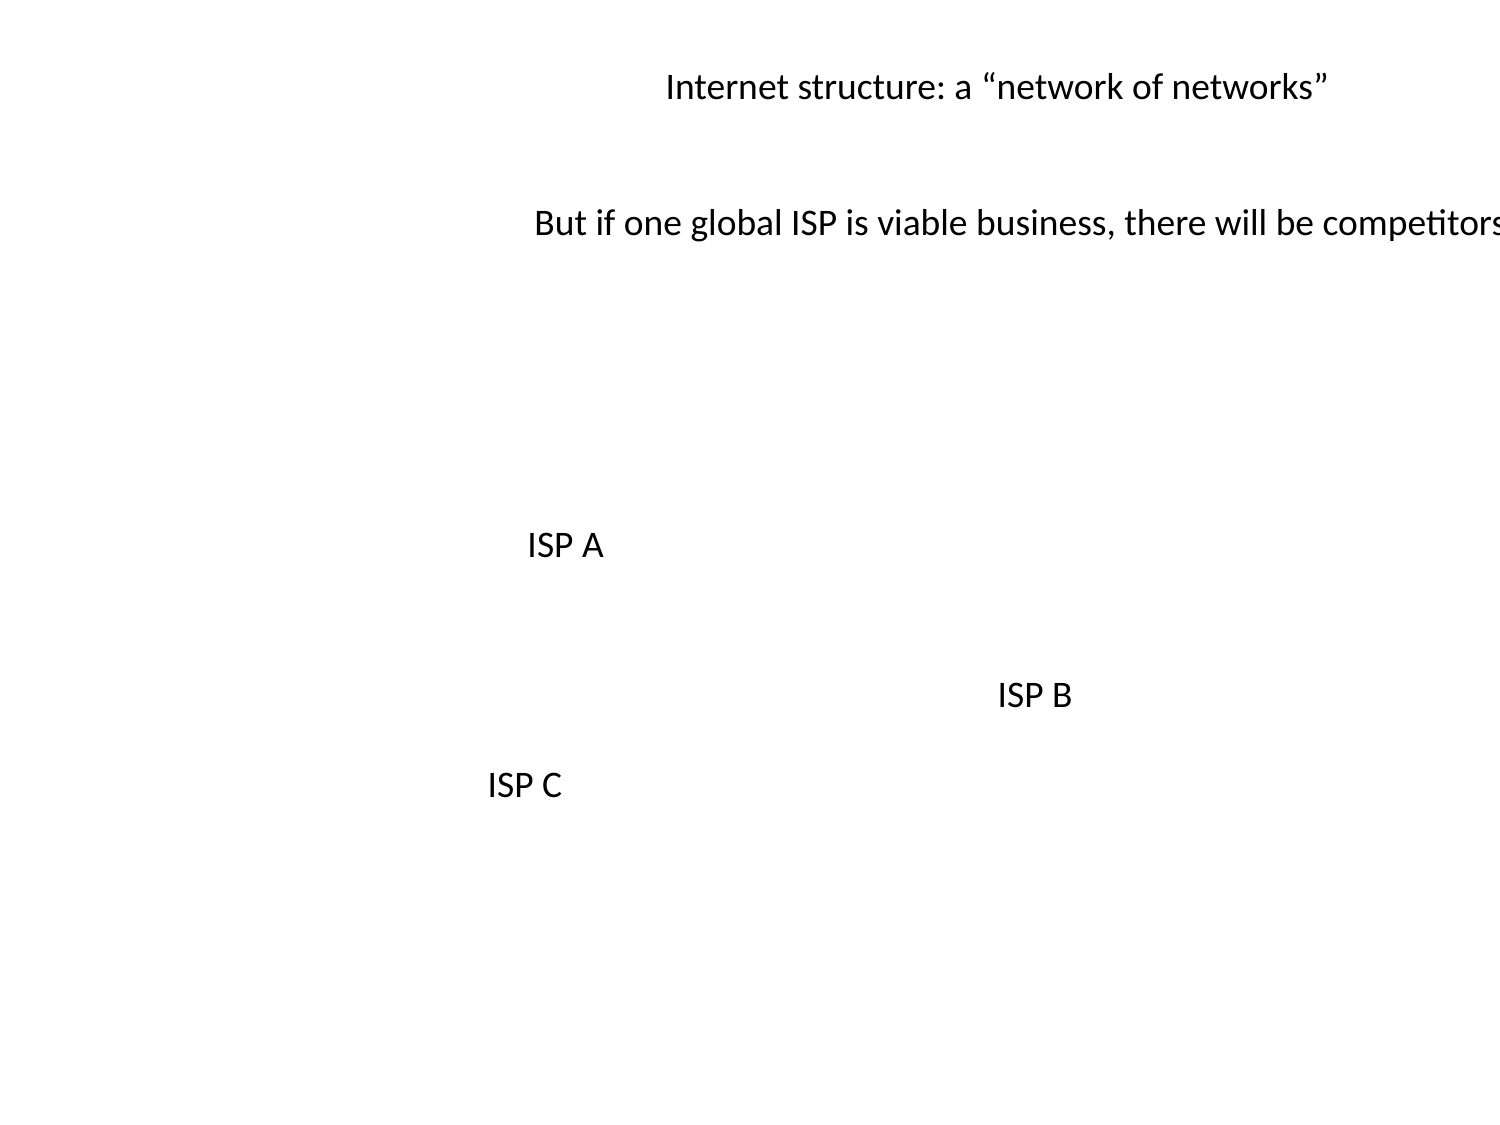

Internet structure: a “network of networks”
But if one global ISP is viable business, there will be competitors ….

ISP A

ISP B

ISP C